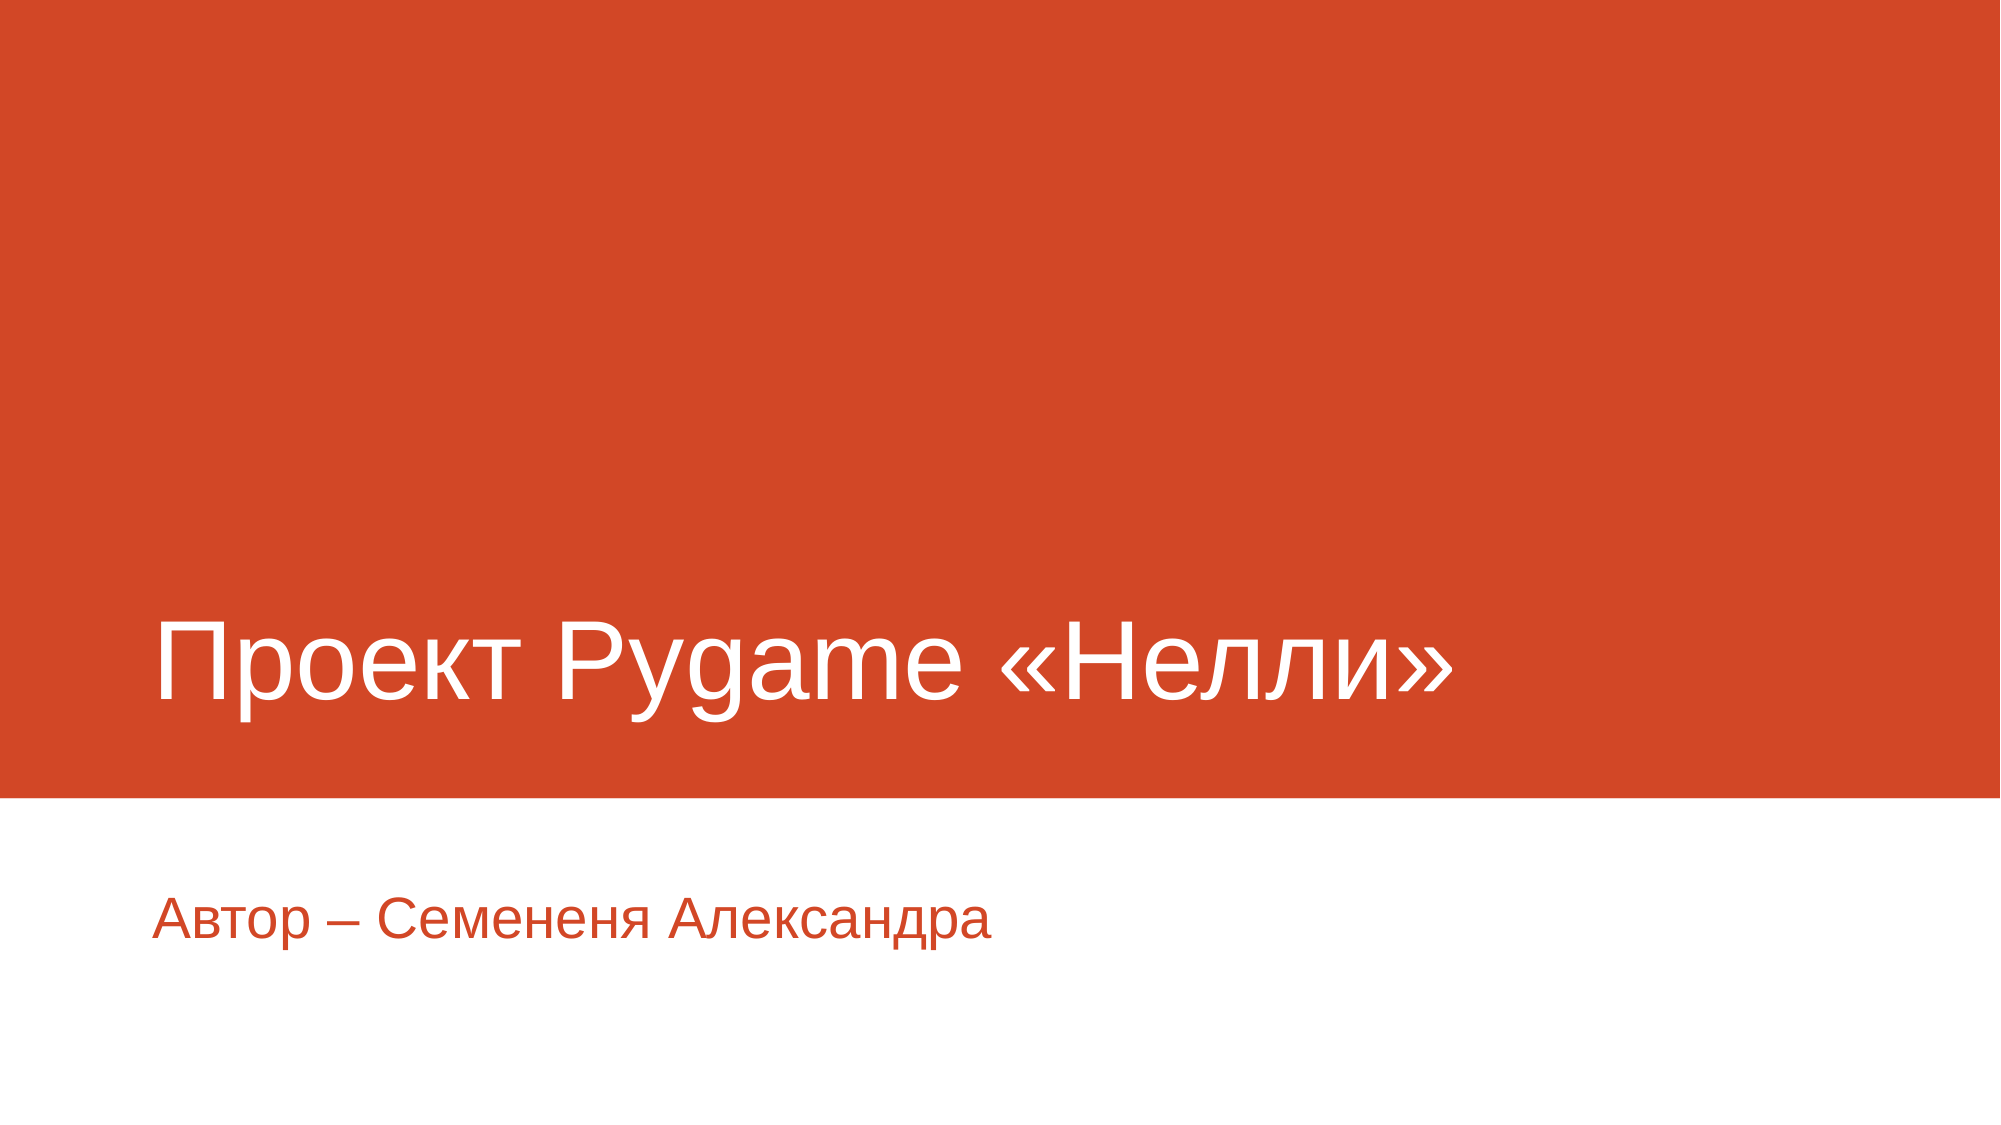

# Проект Pygame «Нелли»
Автор – Семененя Александра